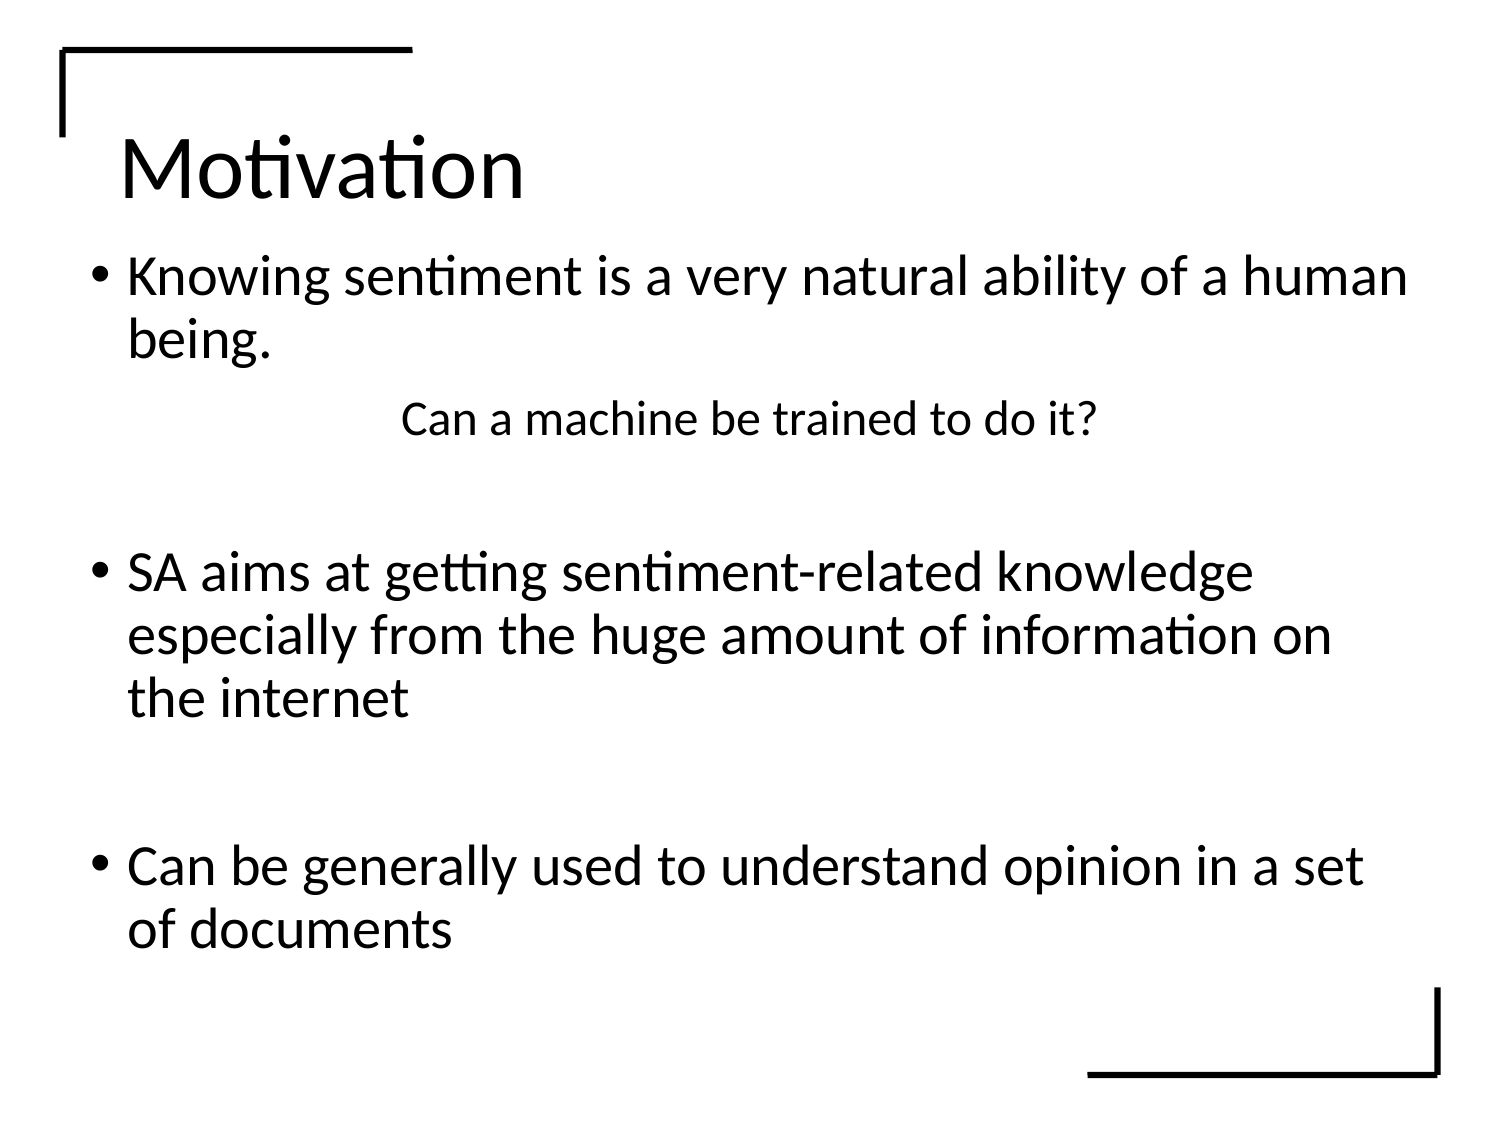

# Motivation
Knowing sentiment is a very natural ability of a human being.
Can a machine be trained to do it?

SA aims at getting sentiment-related knowledge especially from the huge amount of information on the internet

Can be generally used to understand opinion in a set of documents